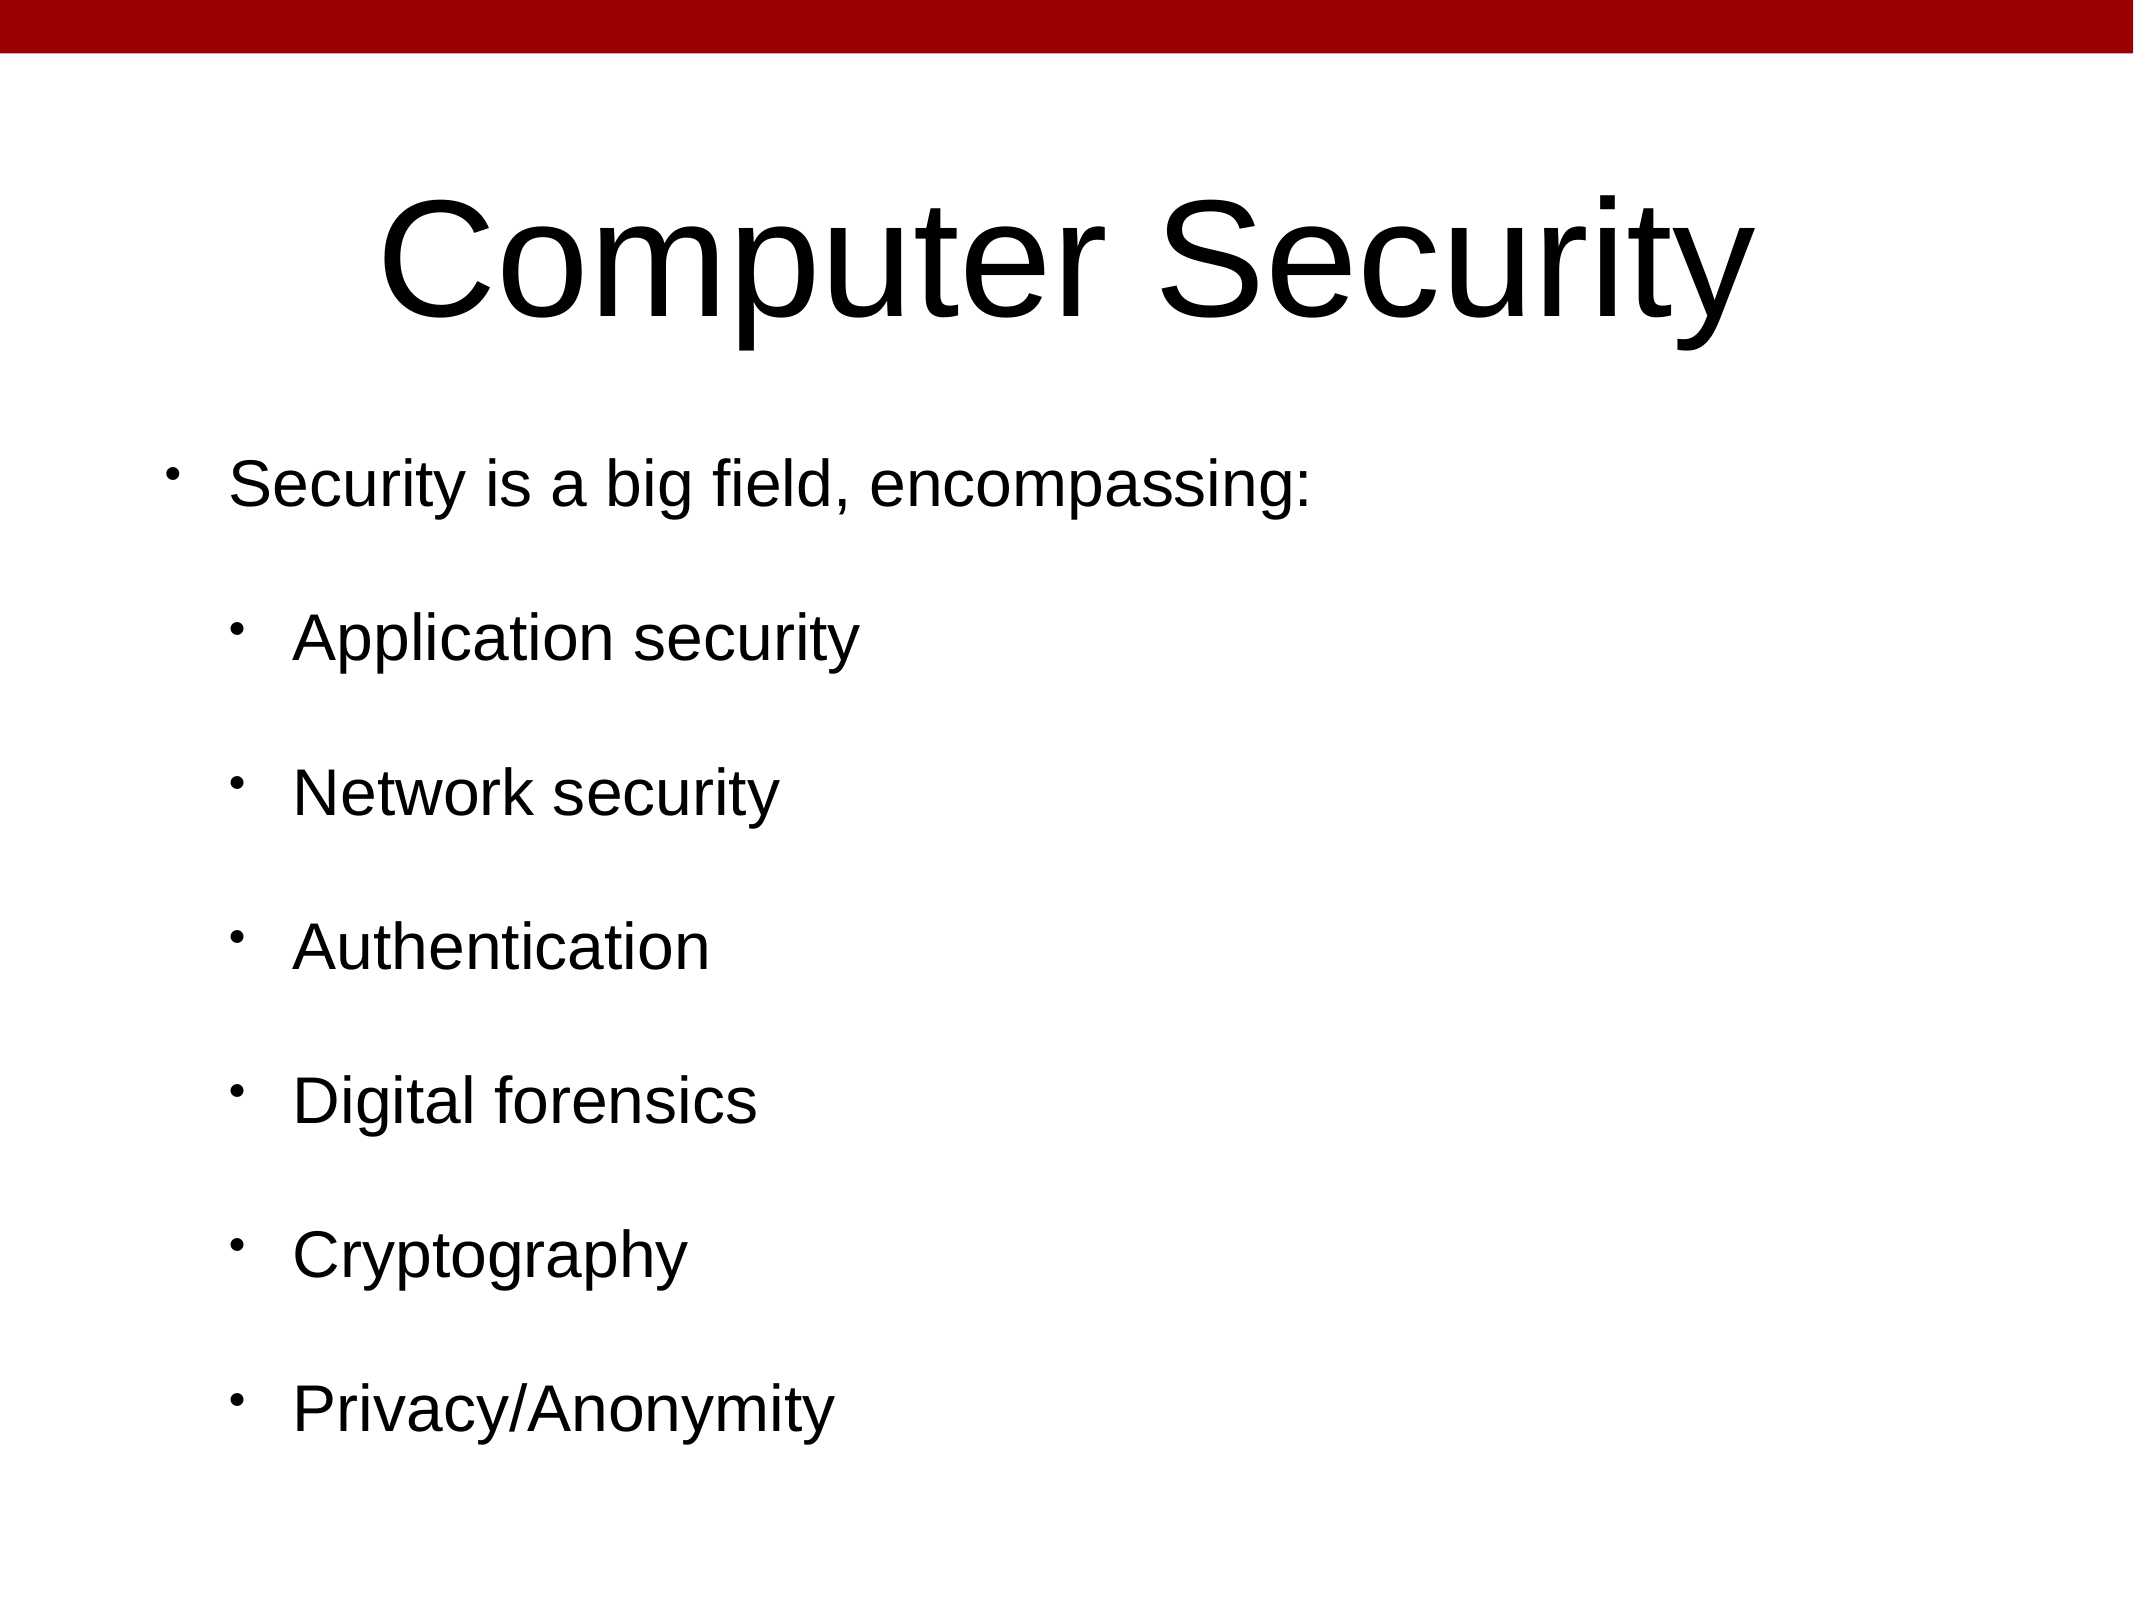

# Computer Security
Security is a big field, encompassing:
Application security
Network security
Authentication
Digital forensics
Cryptography
Privacy/Anonymity